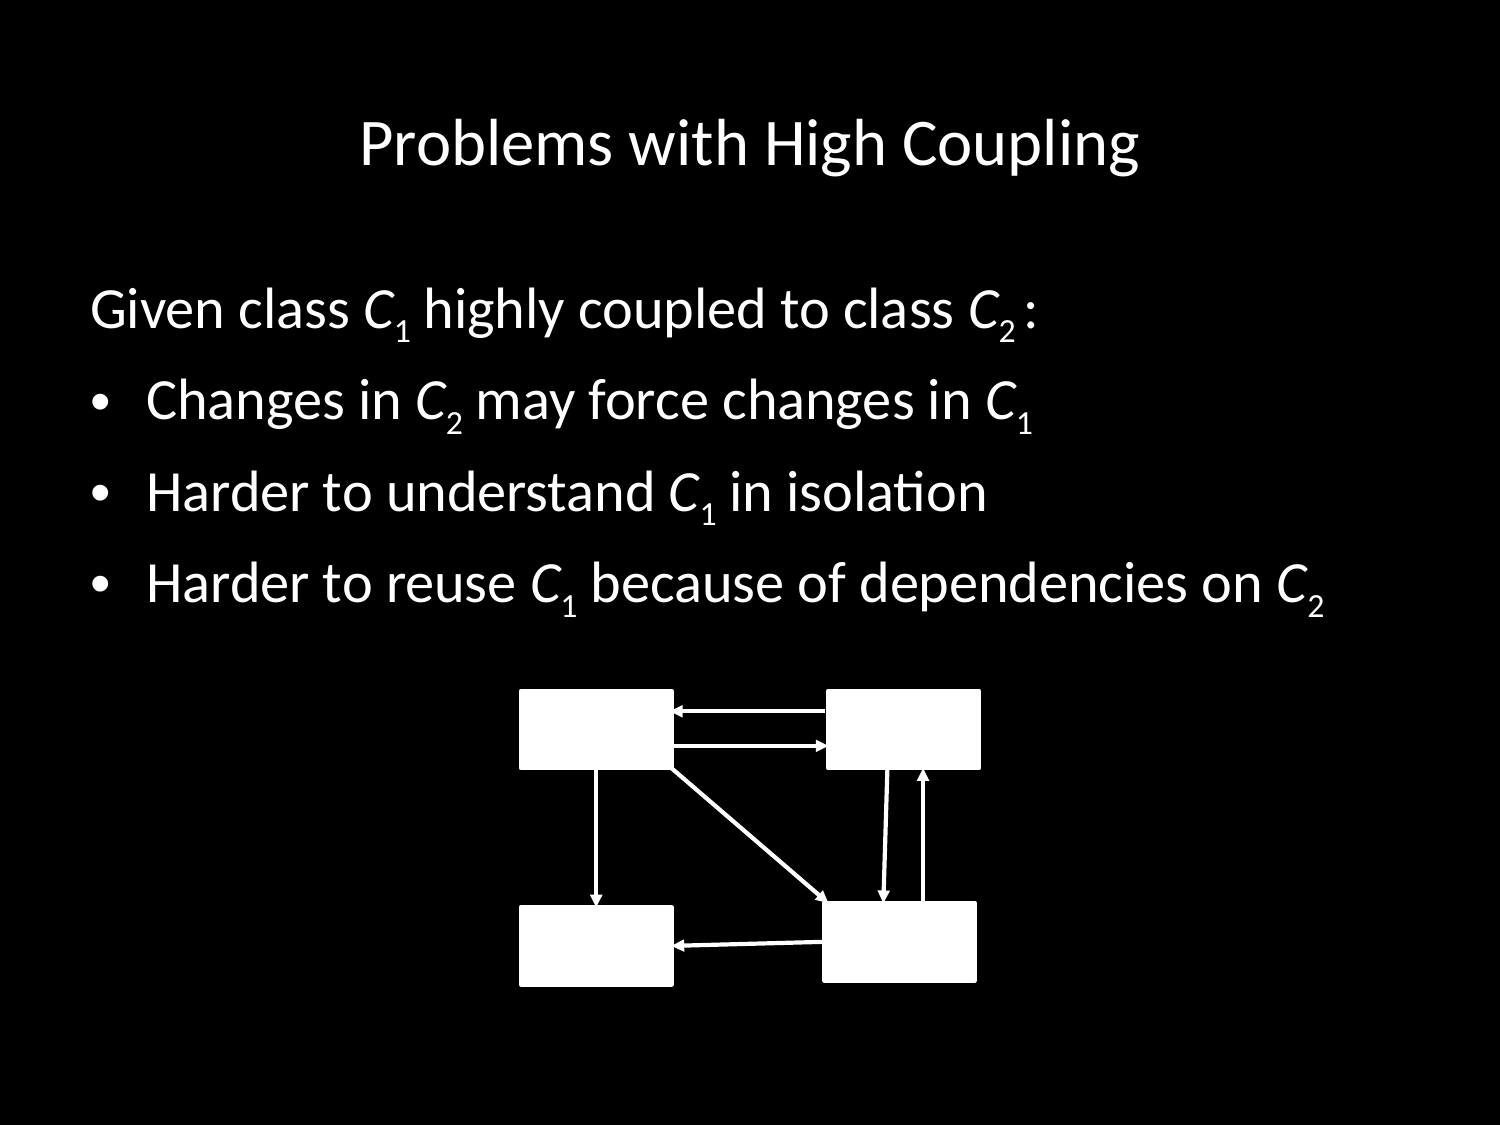

# Problems with High Coupling
Given class C1 highly coupled to class C2 :
Changes in C2 may force changes in C1
Harder to understand C1 in isolation
Harder to reuse C1 because of dependencies on C2